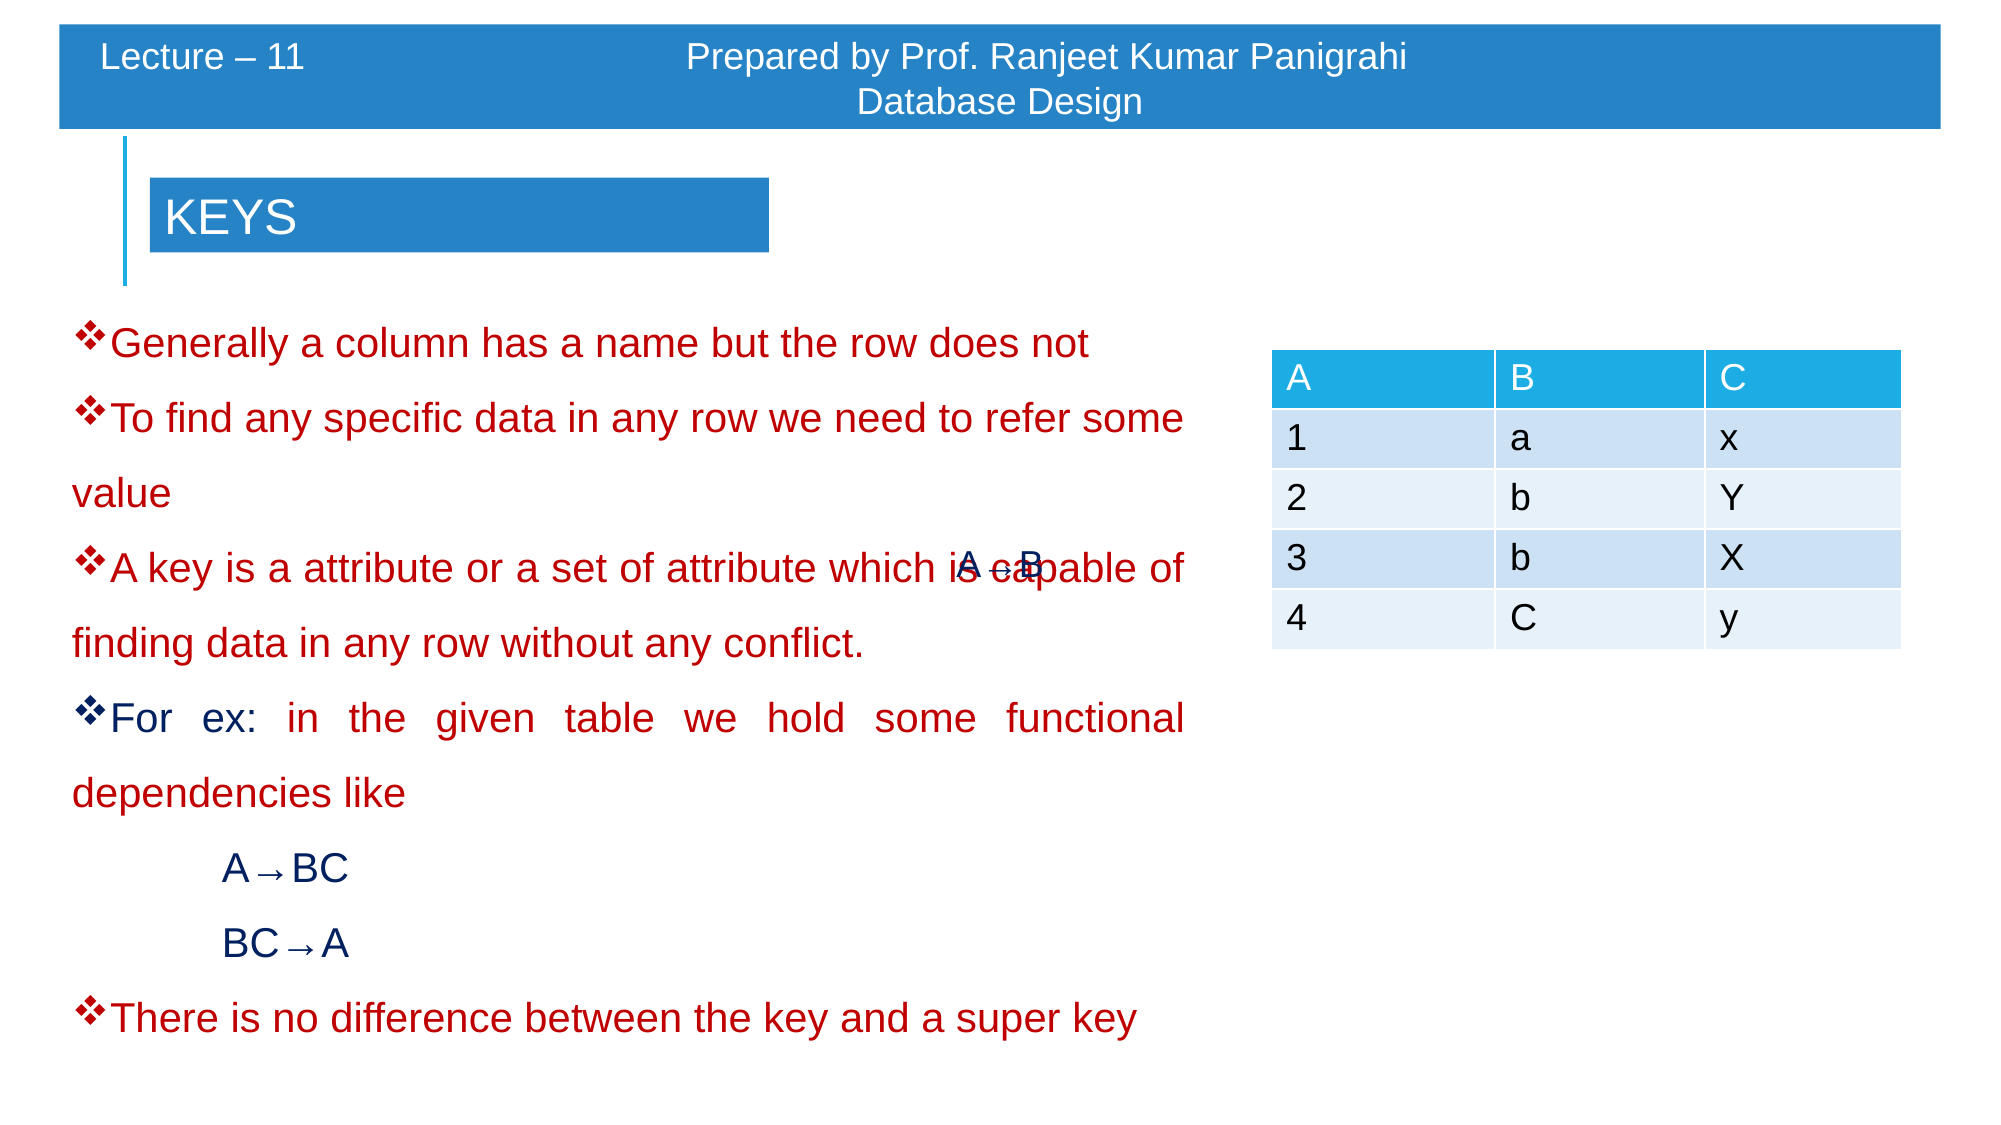

Lecture – 11 		             Prepared by Prof. Ranjeet Kumar Panigrahi				Database Design
KEYS
Generally a column has a name but the row does not
To find any specific data in any row we need to refer some value
A key is a attribute or a set of attribute which is capable of finding data in any row without any conflict.
For ex: in the given table we hold some functional dependencies like
A→BC
BC→A
There is no difference between the key and a super key
| A | B | C |
| --- | --- | --- |
| 1 | a | x |
| 2 | b | Y |
| 3 | b | X |
| 4 | C | y |
A→B